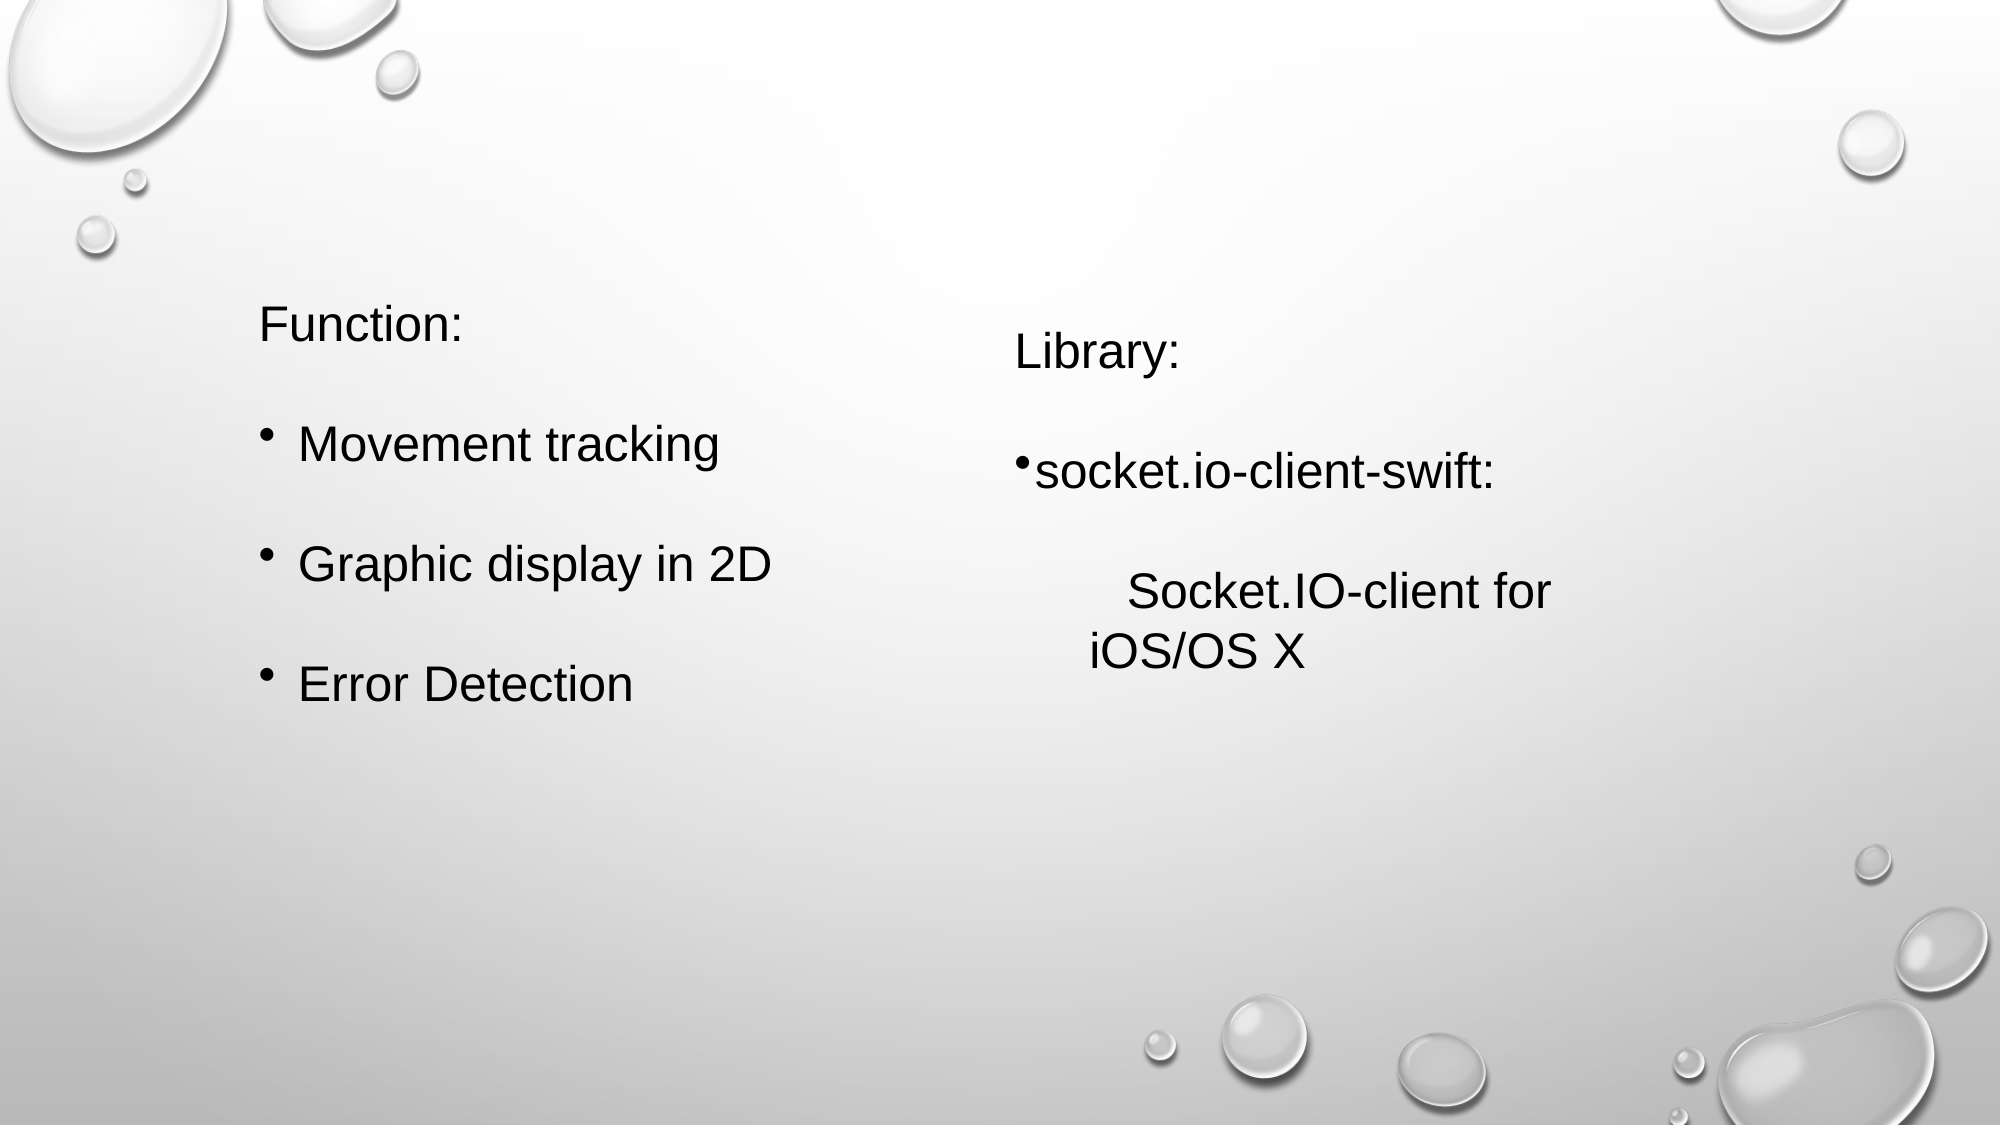

Function:

Movement tracking

Graphic display in 2D

Error Detection
Library:

socket.io-client-swift:

Socket.IO-client for iOS/OS X